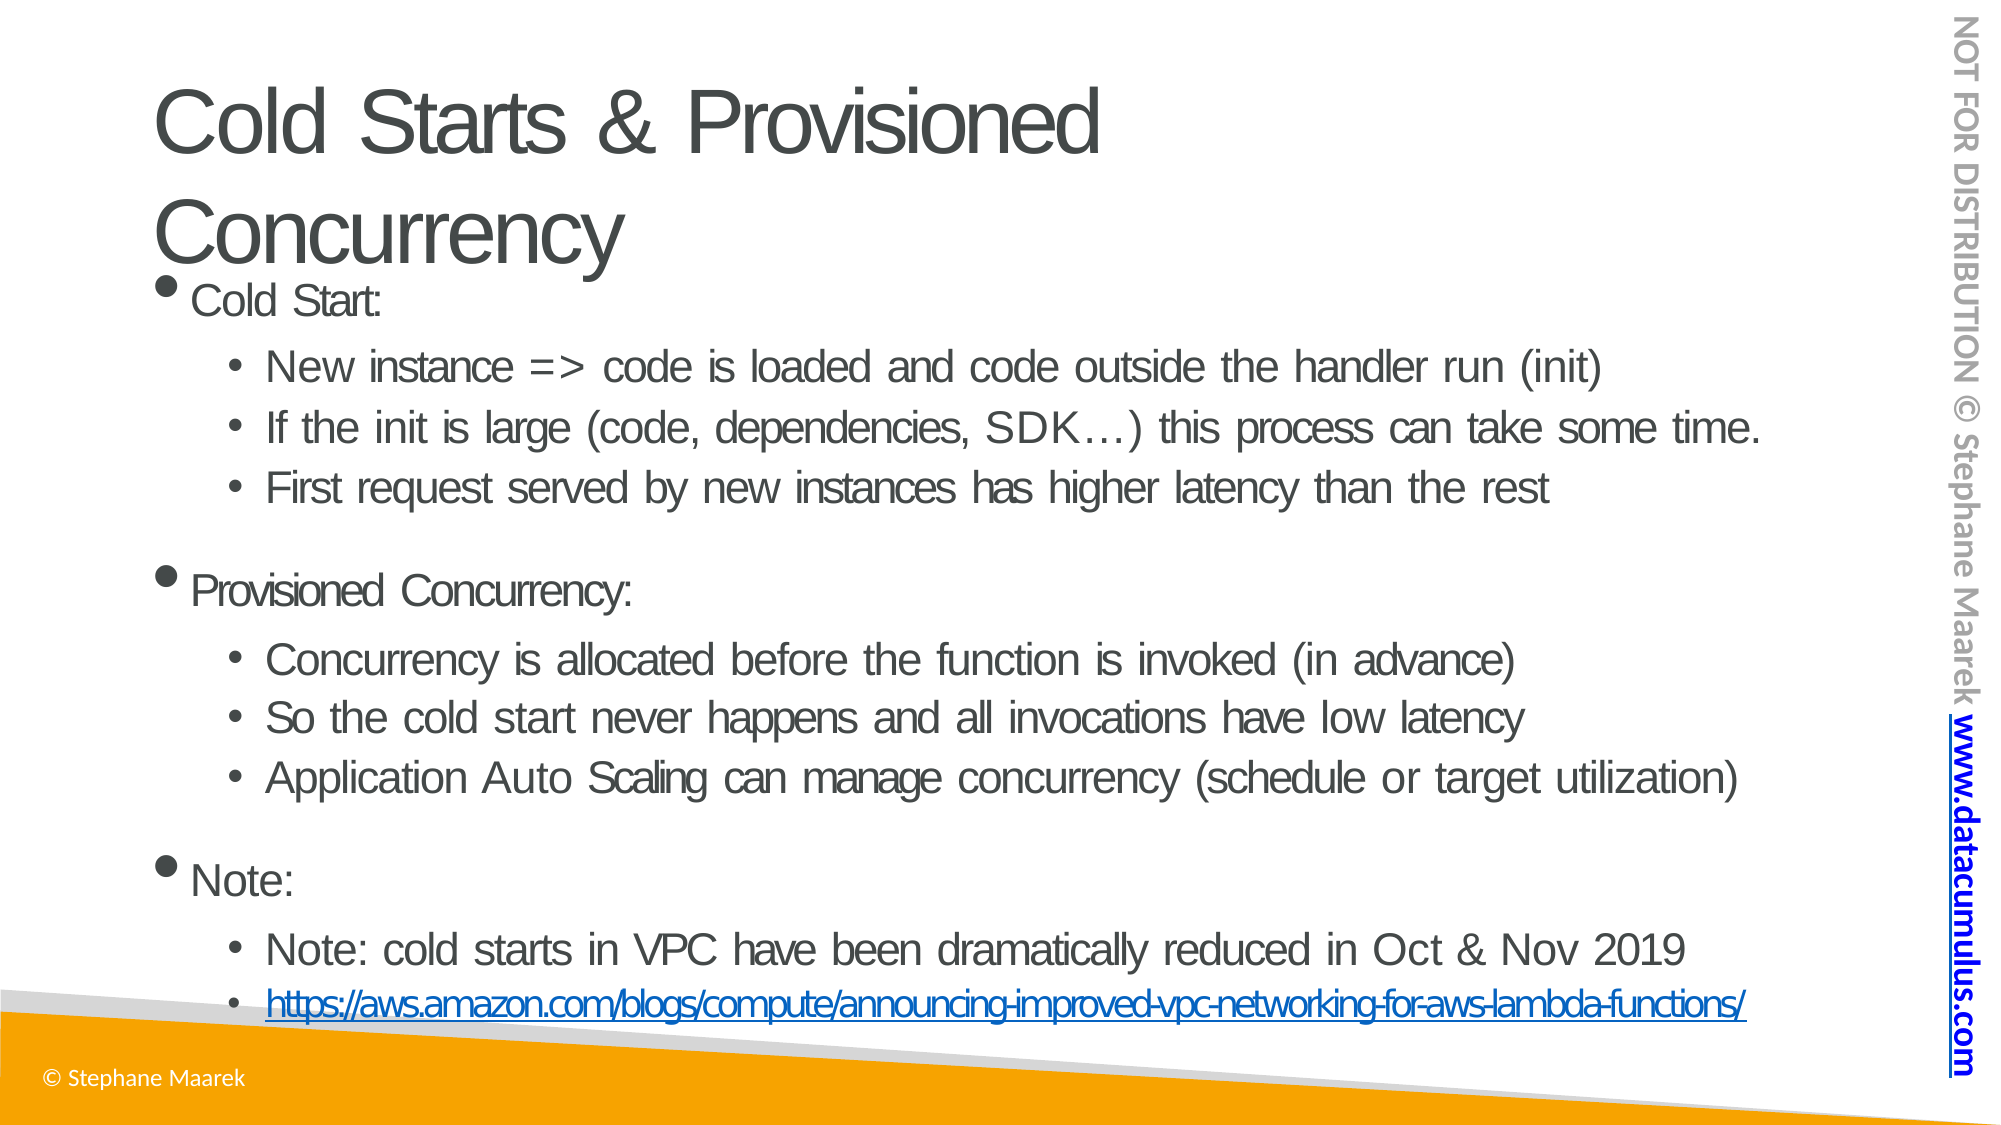

NOT FOR DISTRIBUTION © Stephane Maarek www.datacumulus.com
# Cold Starts & Provisioned Concurrency
Cold Start:
New instance => code is loaded and code outside the handler run (init)
If the init is large (code, dependencies, SDK…) this process can take some time.
First request served by new instances has higher latency than the rest
Provisioned Concurrency:
Concurrency is allocated before the function is invoked (in advance)
So the cold start never happens and all invocations have low latency
Application Auto Scaling can manage concurrency (schedule or target utilization)
Note:
Note: cold starts in VPC have been dramatically reduced in Oct & Nov 2019
https://aws.amazon.com/blogs/compute/announcing-improved-vpc-networking-for-aws-lambda-functions/
© Stephane Maarek